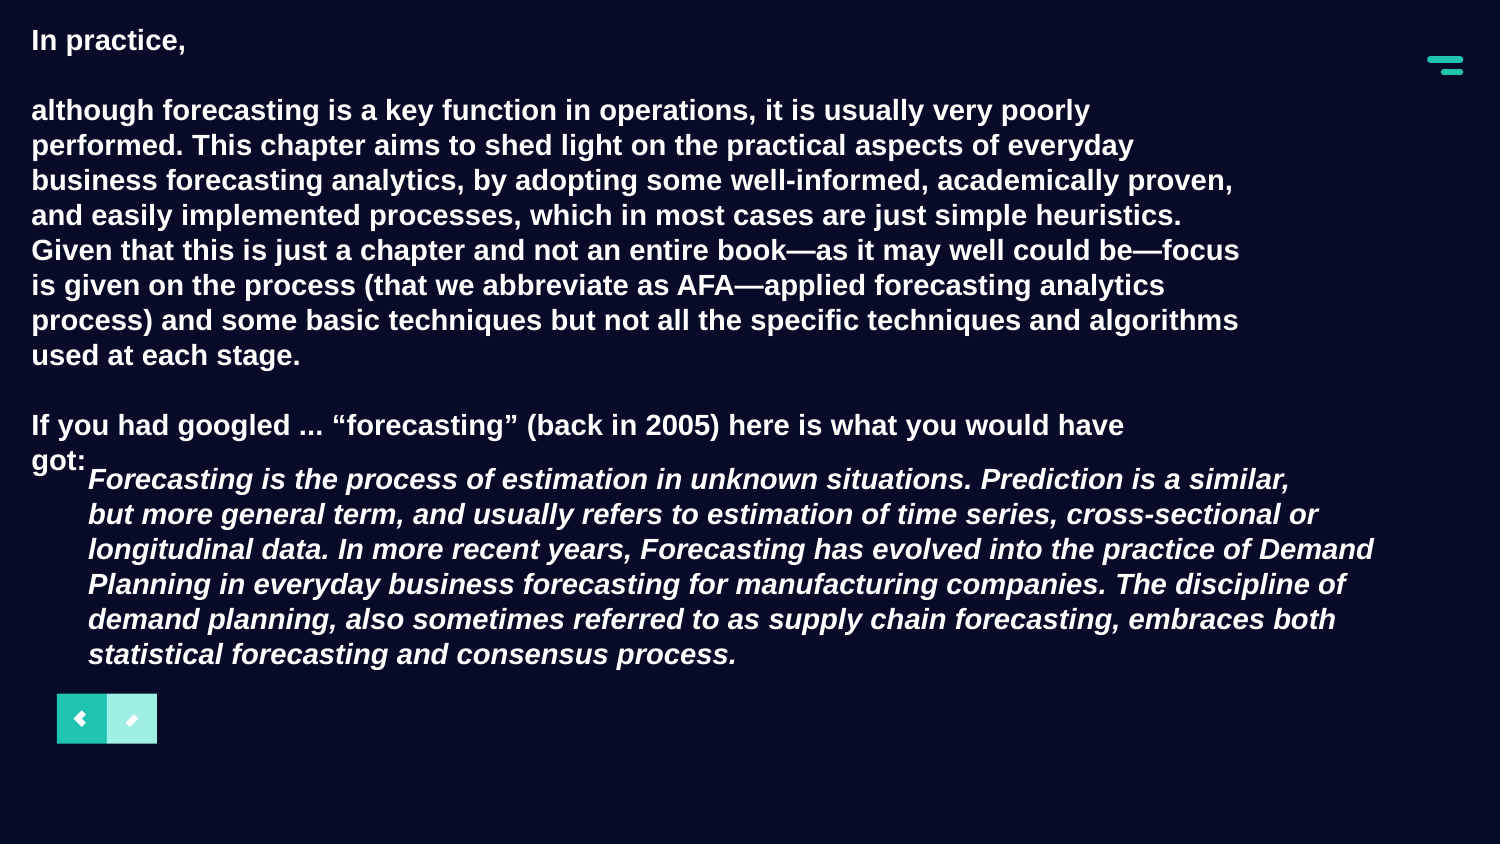

In practice,

although forecasting is a key function in operations, it is usually very poorly performed. This chapter aims to shed light on the practical aspects of everyday business forecasting analytics, by adopting some well-informed, academically proven, and easily implemented processes, which in most cases are just simple heuristics. Given that this is just a chapter and not an entire book—as it may well could be—focus is given on the process (that we abbreviate as AFA—applied forecasting analytics process) and some basic techniques but not all the specific techniques and algorithms used at each stage.

If you had googled ... “forecasting” (back in 2005) here is what you would have
got:
Forecasting is the process of estimation in unknown situations. Prediction is a similar,
but more general term, and usually refers to estimation of time series, cross-sectional or
longitudinal data. In more recent years, Forecasting has evolved into the practice of Demand
Planning in everyday business forecasting for manufacturing companies. The discipline of
demand planning, also sometimes referred to as supply chain forecasting, embraces both
statistical forecasting and consensus process.